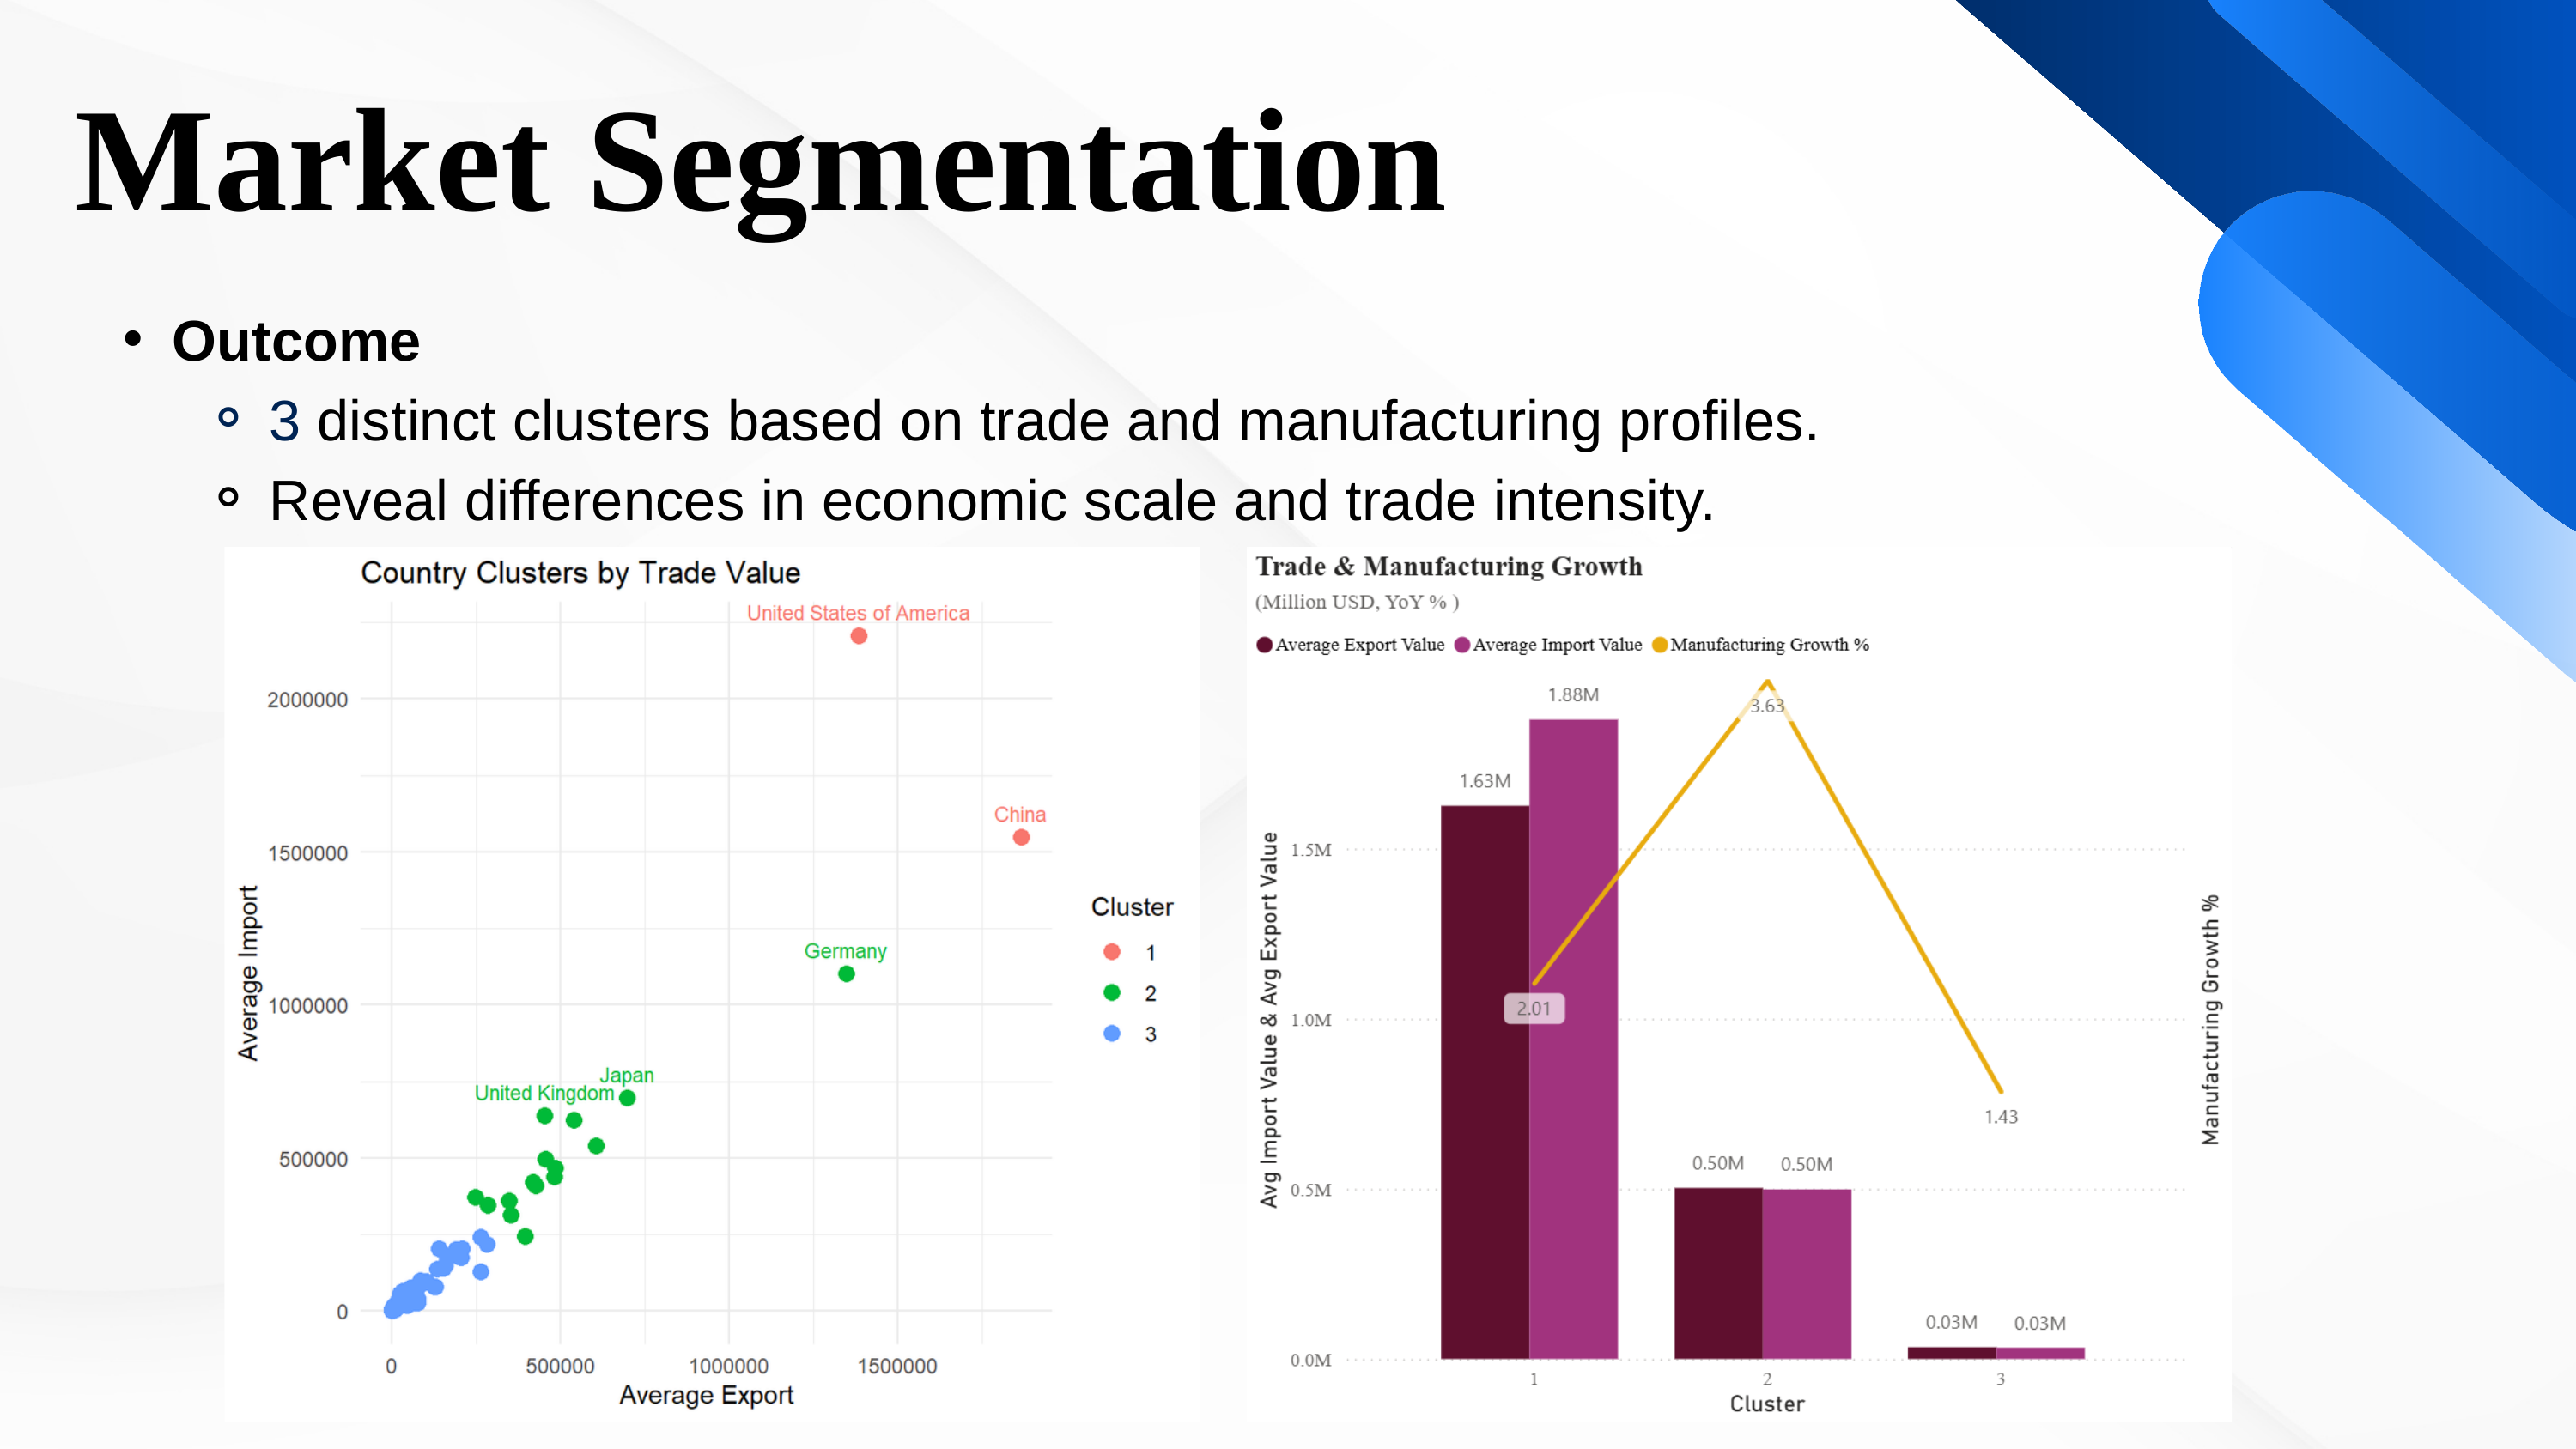

Market Segmentation

Outcome
3 distinct clusters based on trade and manufacturing profiles.
Reveal differences in economic scale and trade intensity.